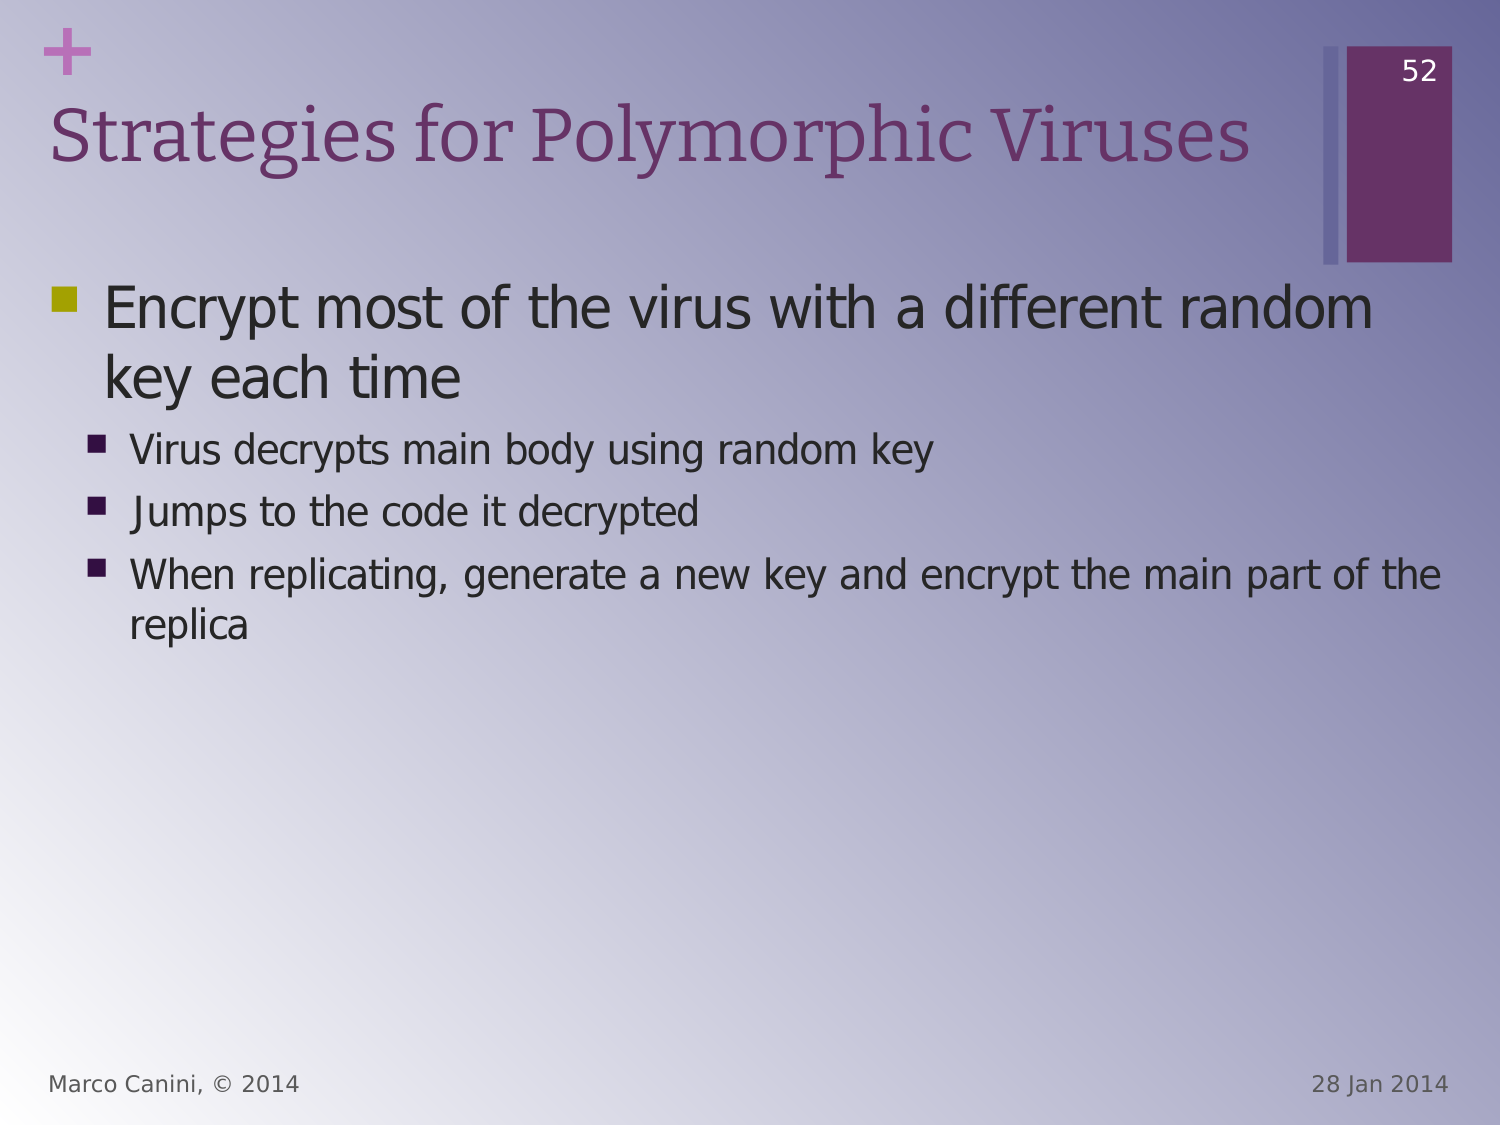

52
# Strategies for Polymorphic Viruses
Encrypt most of the virus with a different random key each time
Virus decrypts main body using random key
Jumps to the code it decrypted
When replicating, generate a new key and encrypt the main part of the replica
Marco Canini, © 2014
28 Jan 2014